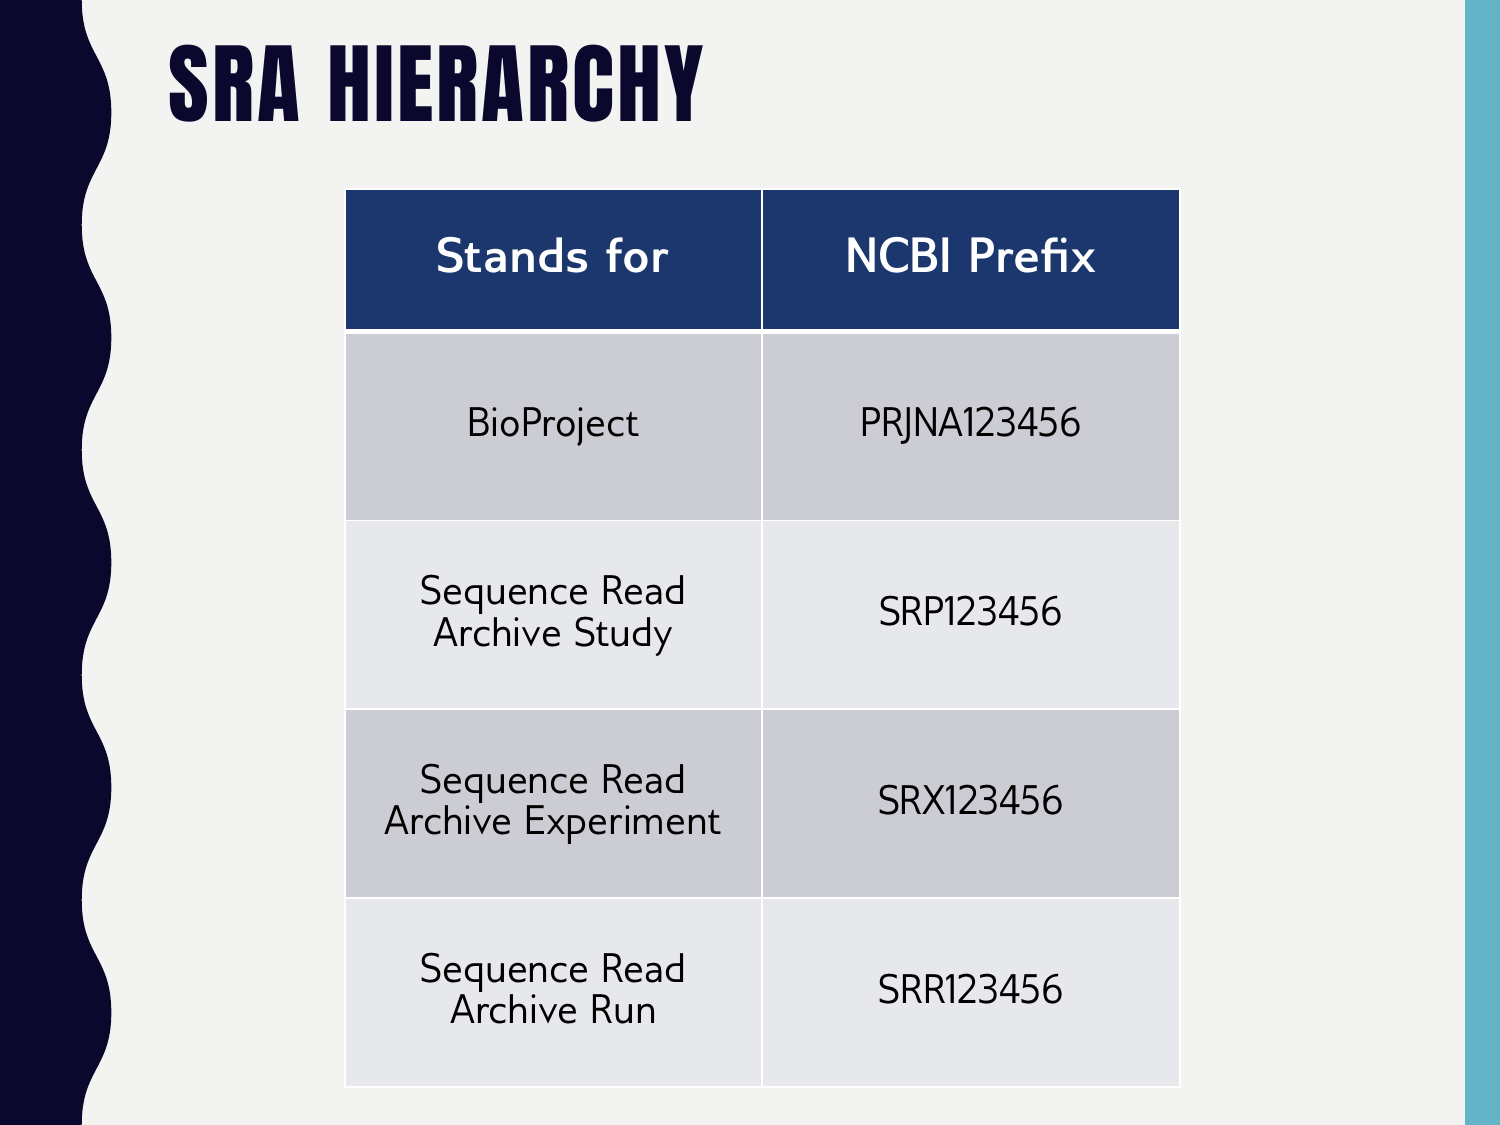

# Sra HIERARCHY
| Stands for | NCBI Prefix |
| --- | --- |
| BioProject | PRJNA123456 |
| Sequence Read Archive Study | SRP123456 |
| Sequence Read Archive Experiment | SRX123456 |
| Sequence Read Archive Run | SRR123456 |